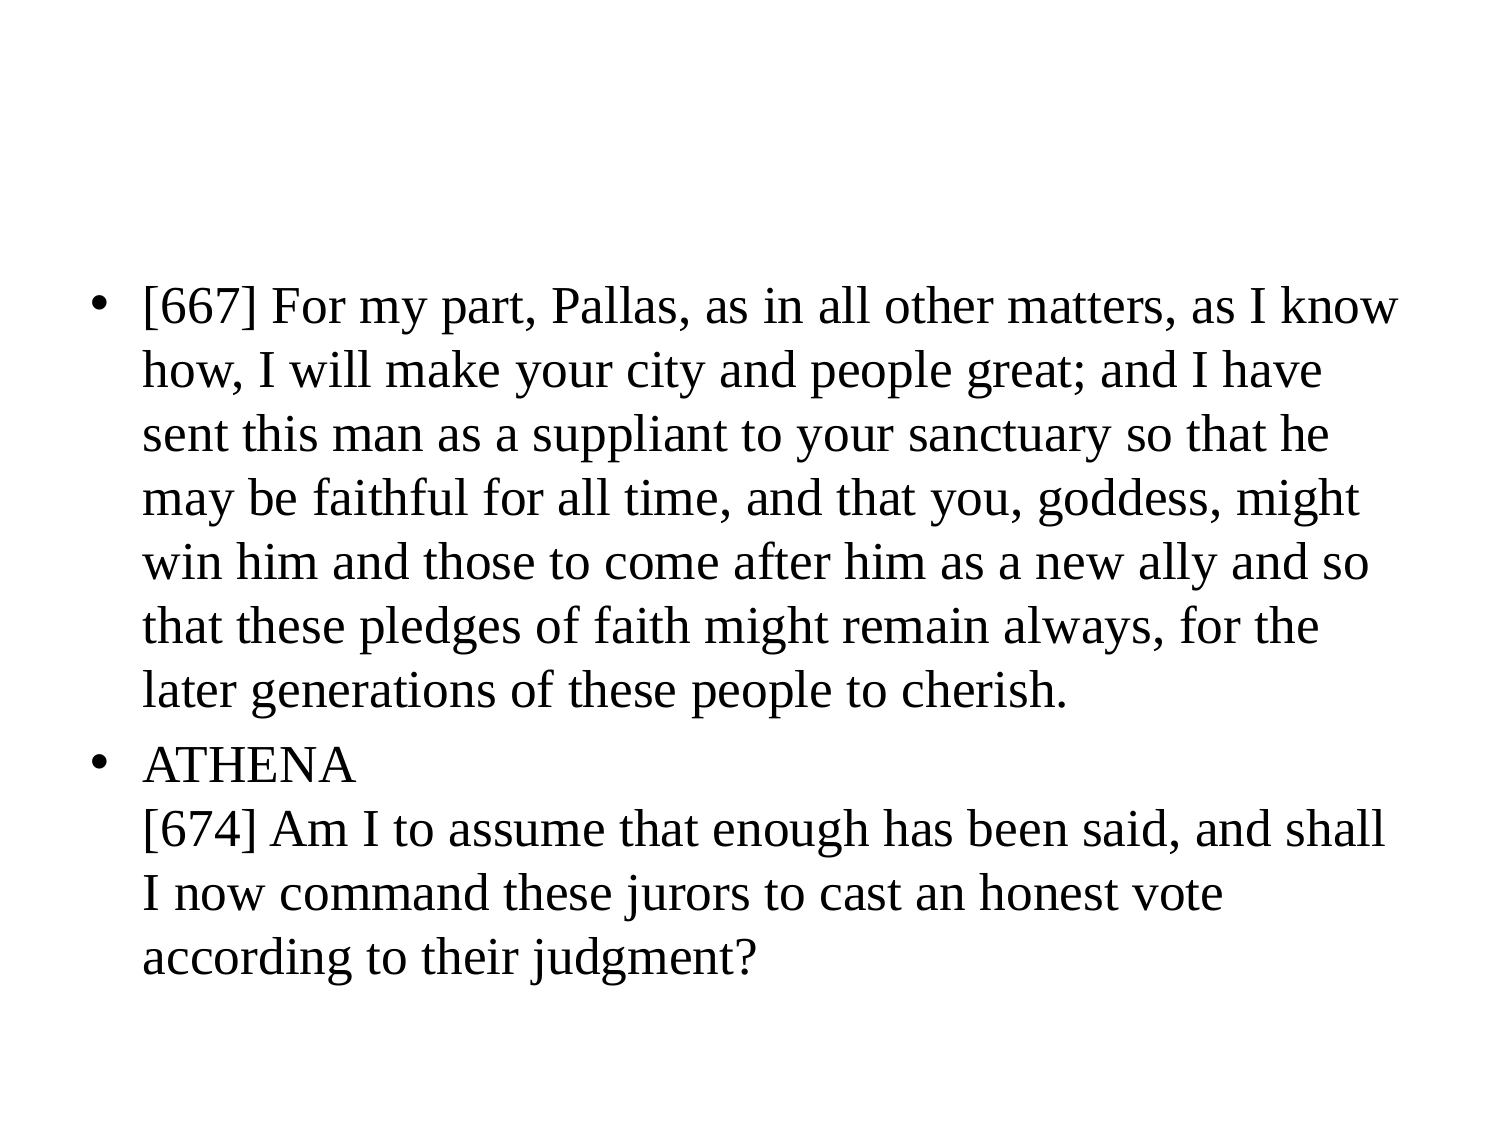

#
[667] For my part, Pallas, as in all other matters, as I know how, I will make your city and people great; and I have sent this man as a suppliant to your sanctuary so that he may be faithful for all time, and that you, goddess, might win him and those to come after him as a new ally and so that these pledges of faith might remain always, for the later generations of these people to cherish.
ATHENA
[674] Am I to assume that enough has been said, and shall I now command these jurors to cast an honest vote according to their judgment?